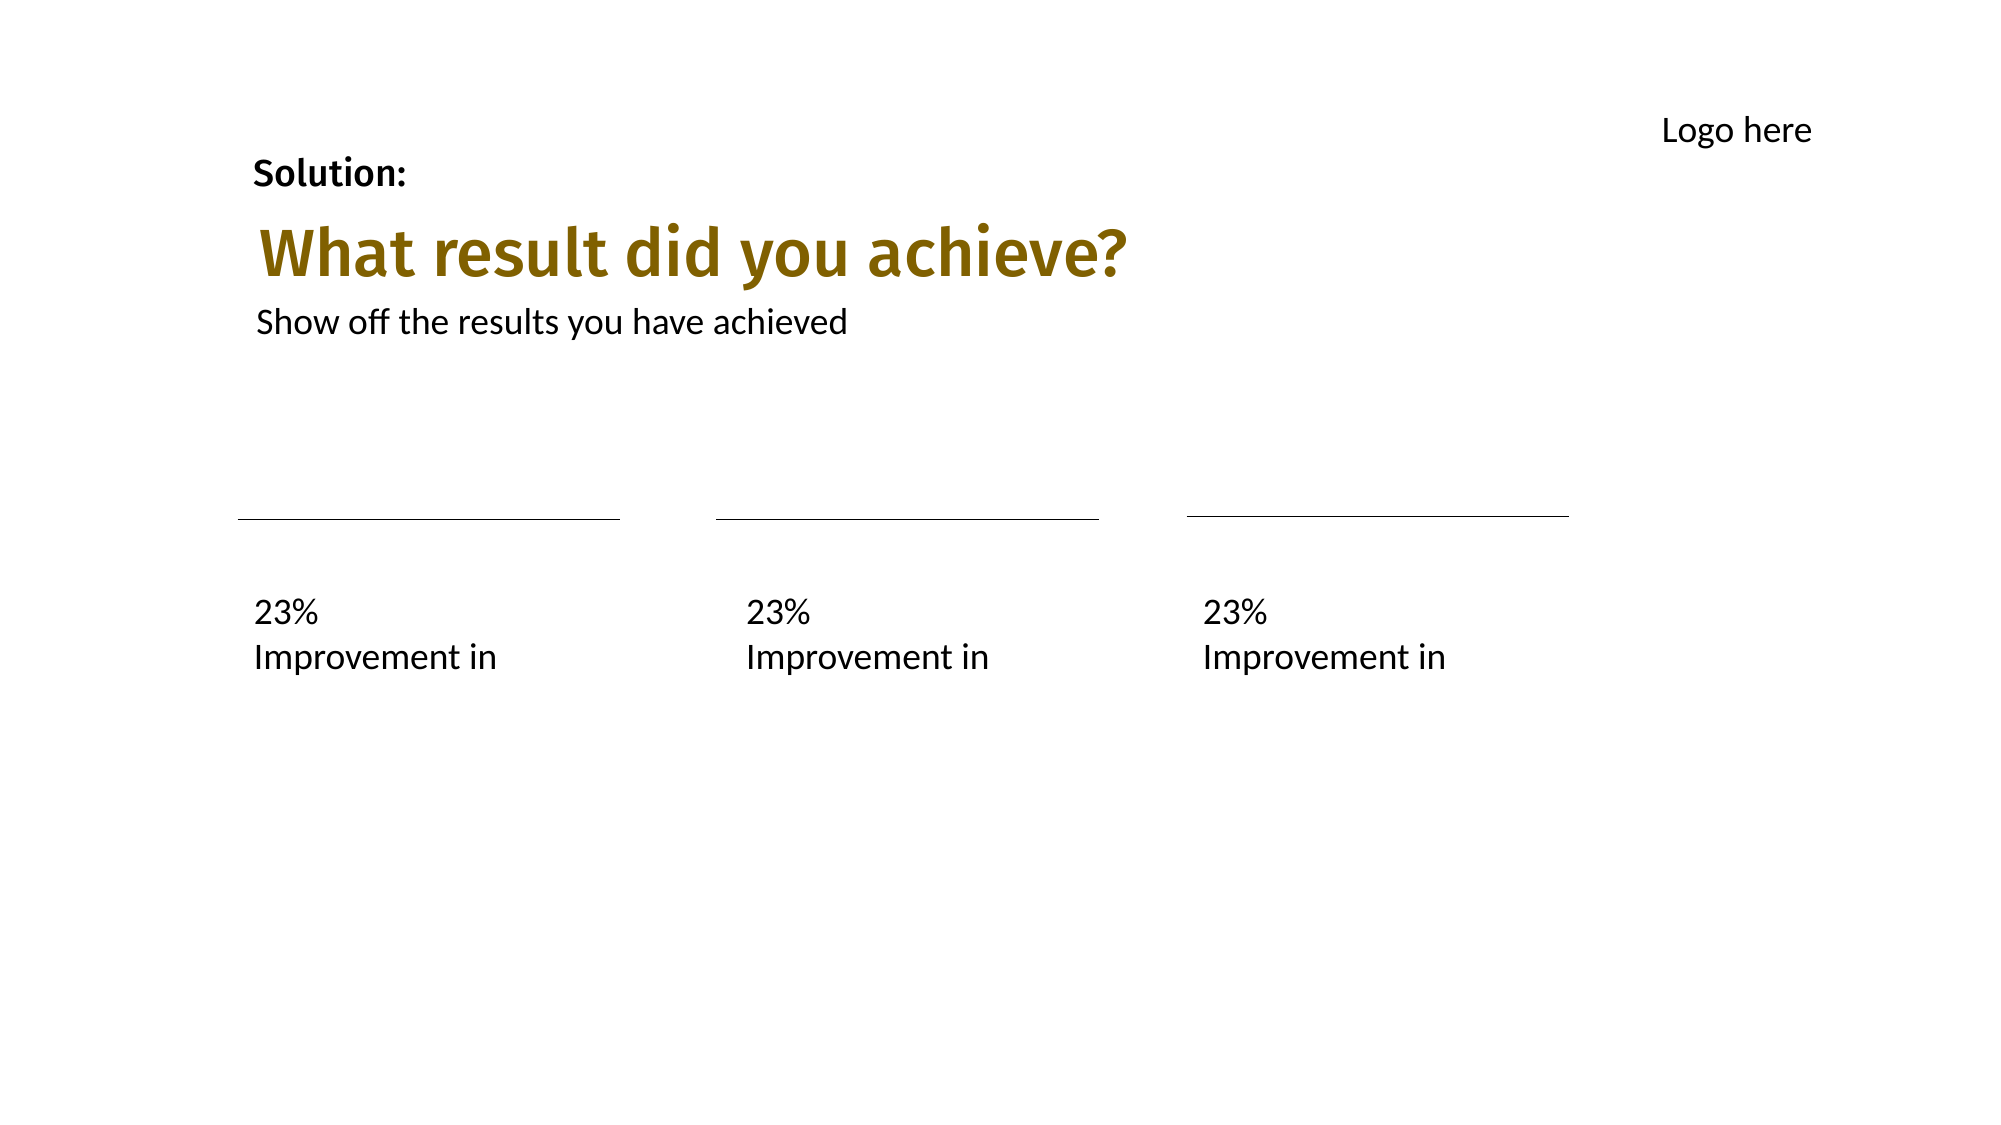

Logo here
Solution:
What result did you achieve?
Show off the results you have achieved
23%
Improvement in
23%
Improvement in
23%
Improvement in